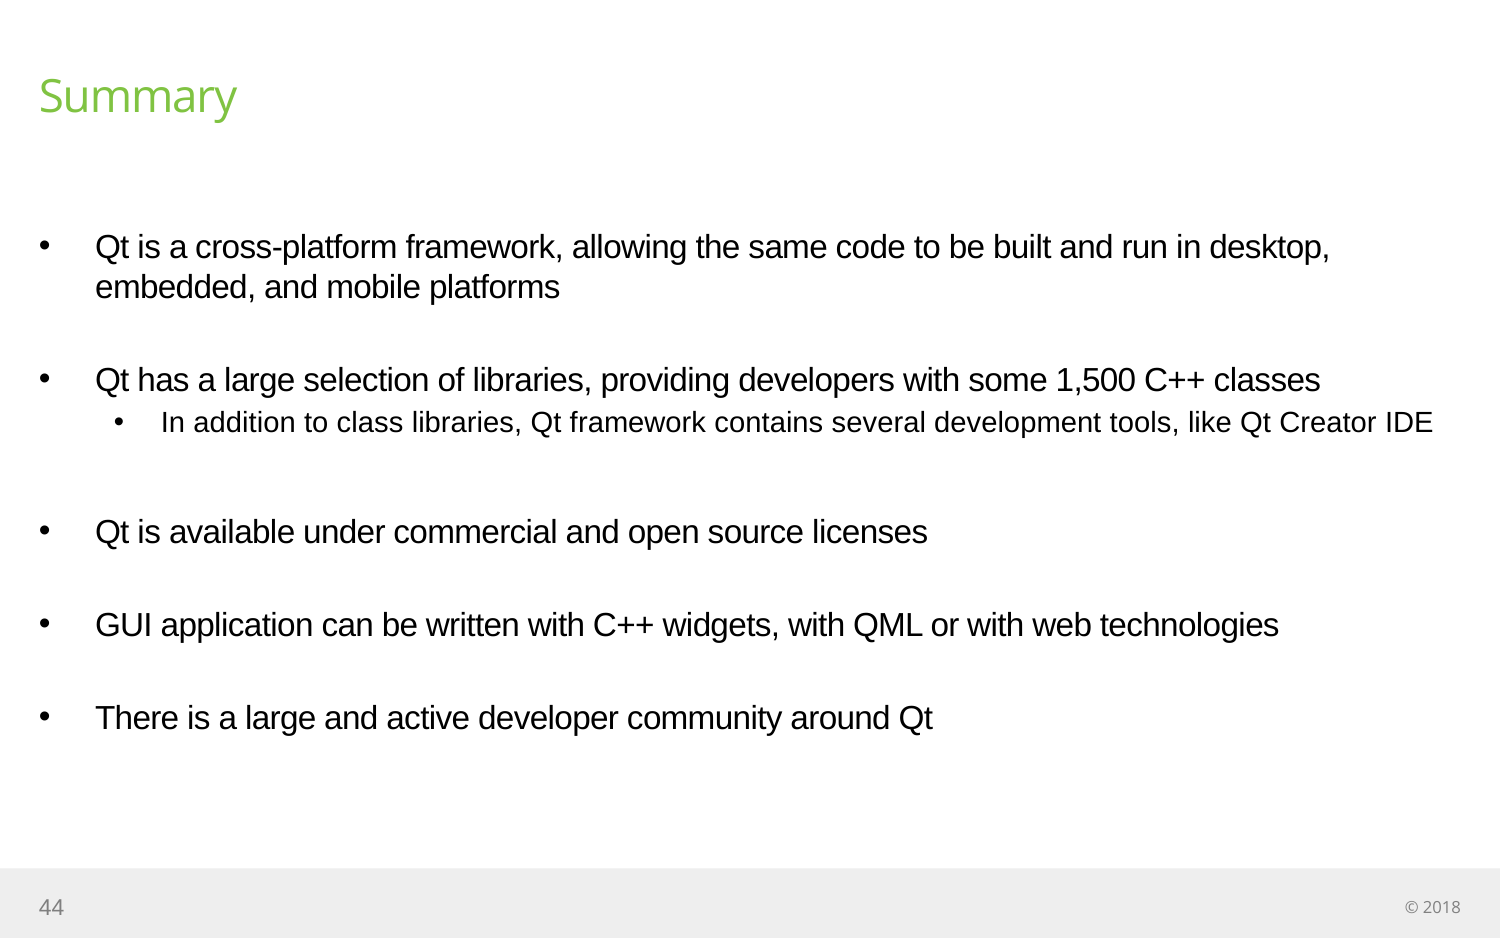

# Summary
Qt is a cross-platform framework, allowing the same code to be built and run in desktop, embedded, and mobile platforms

Qt has a large selection of libraries, providing developers with some 1,500 C++ classes
In addition to class libraries, Qt framework contains several development tools, like Qt Creator IDE

Qt is available under commercial and open source licenses

GUI application can be written with C++ widgets, with QML or with web technologies

There is a large and active developer community around Qt
44
© 2018